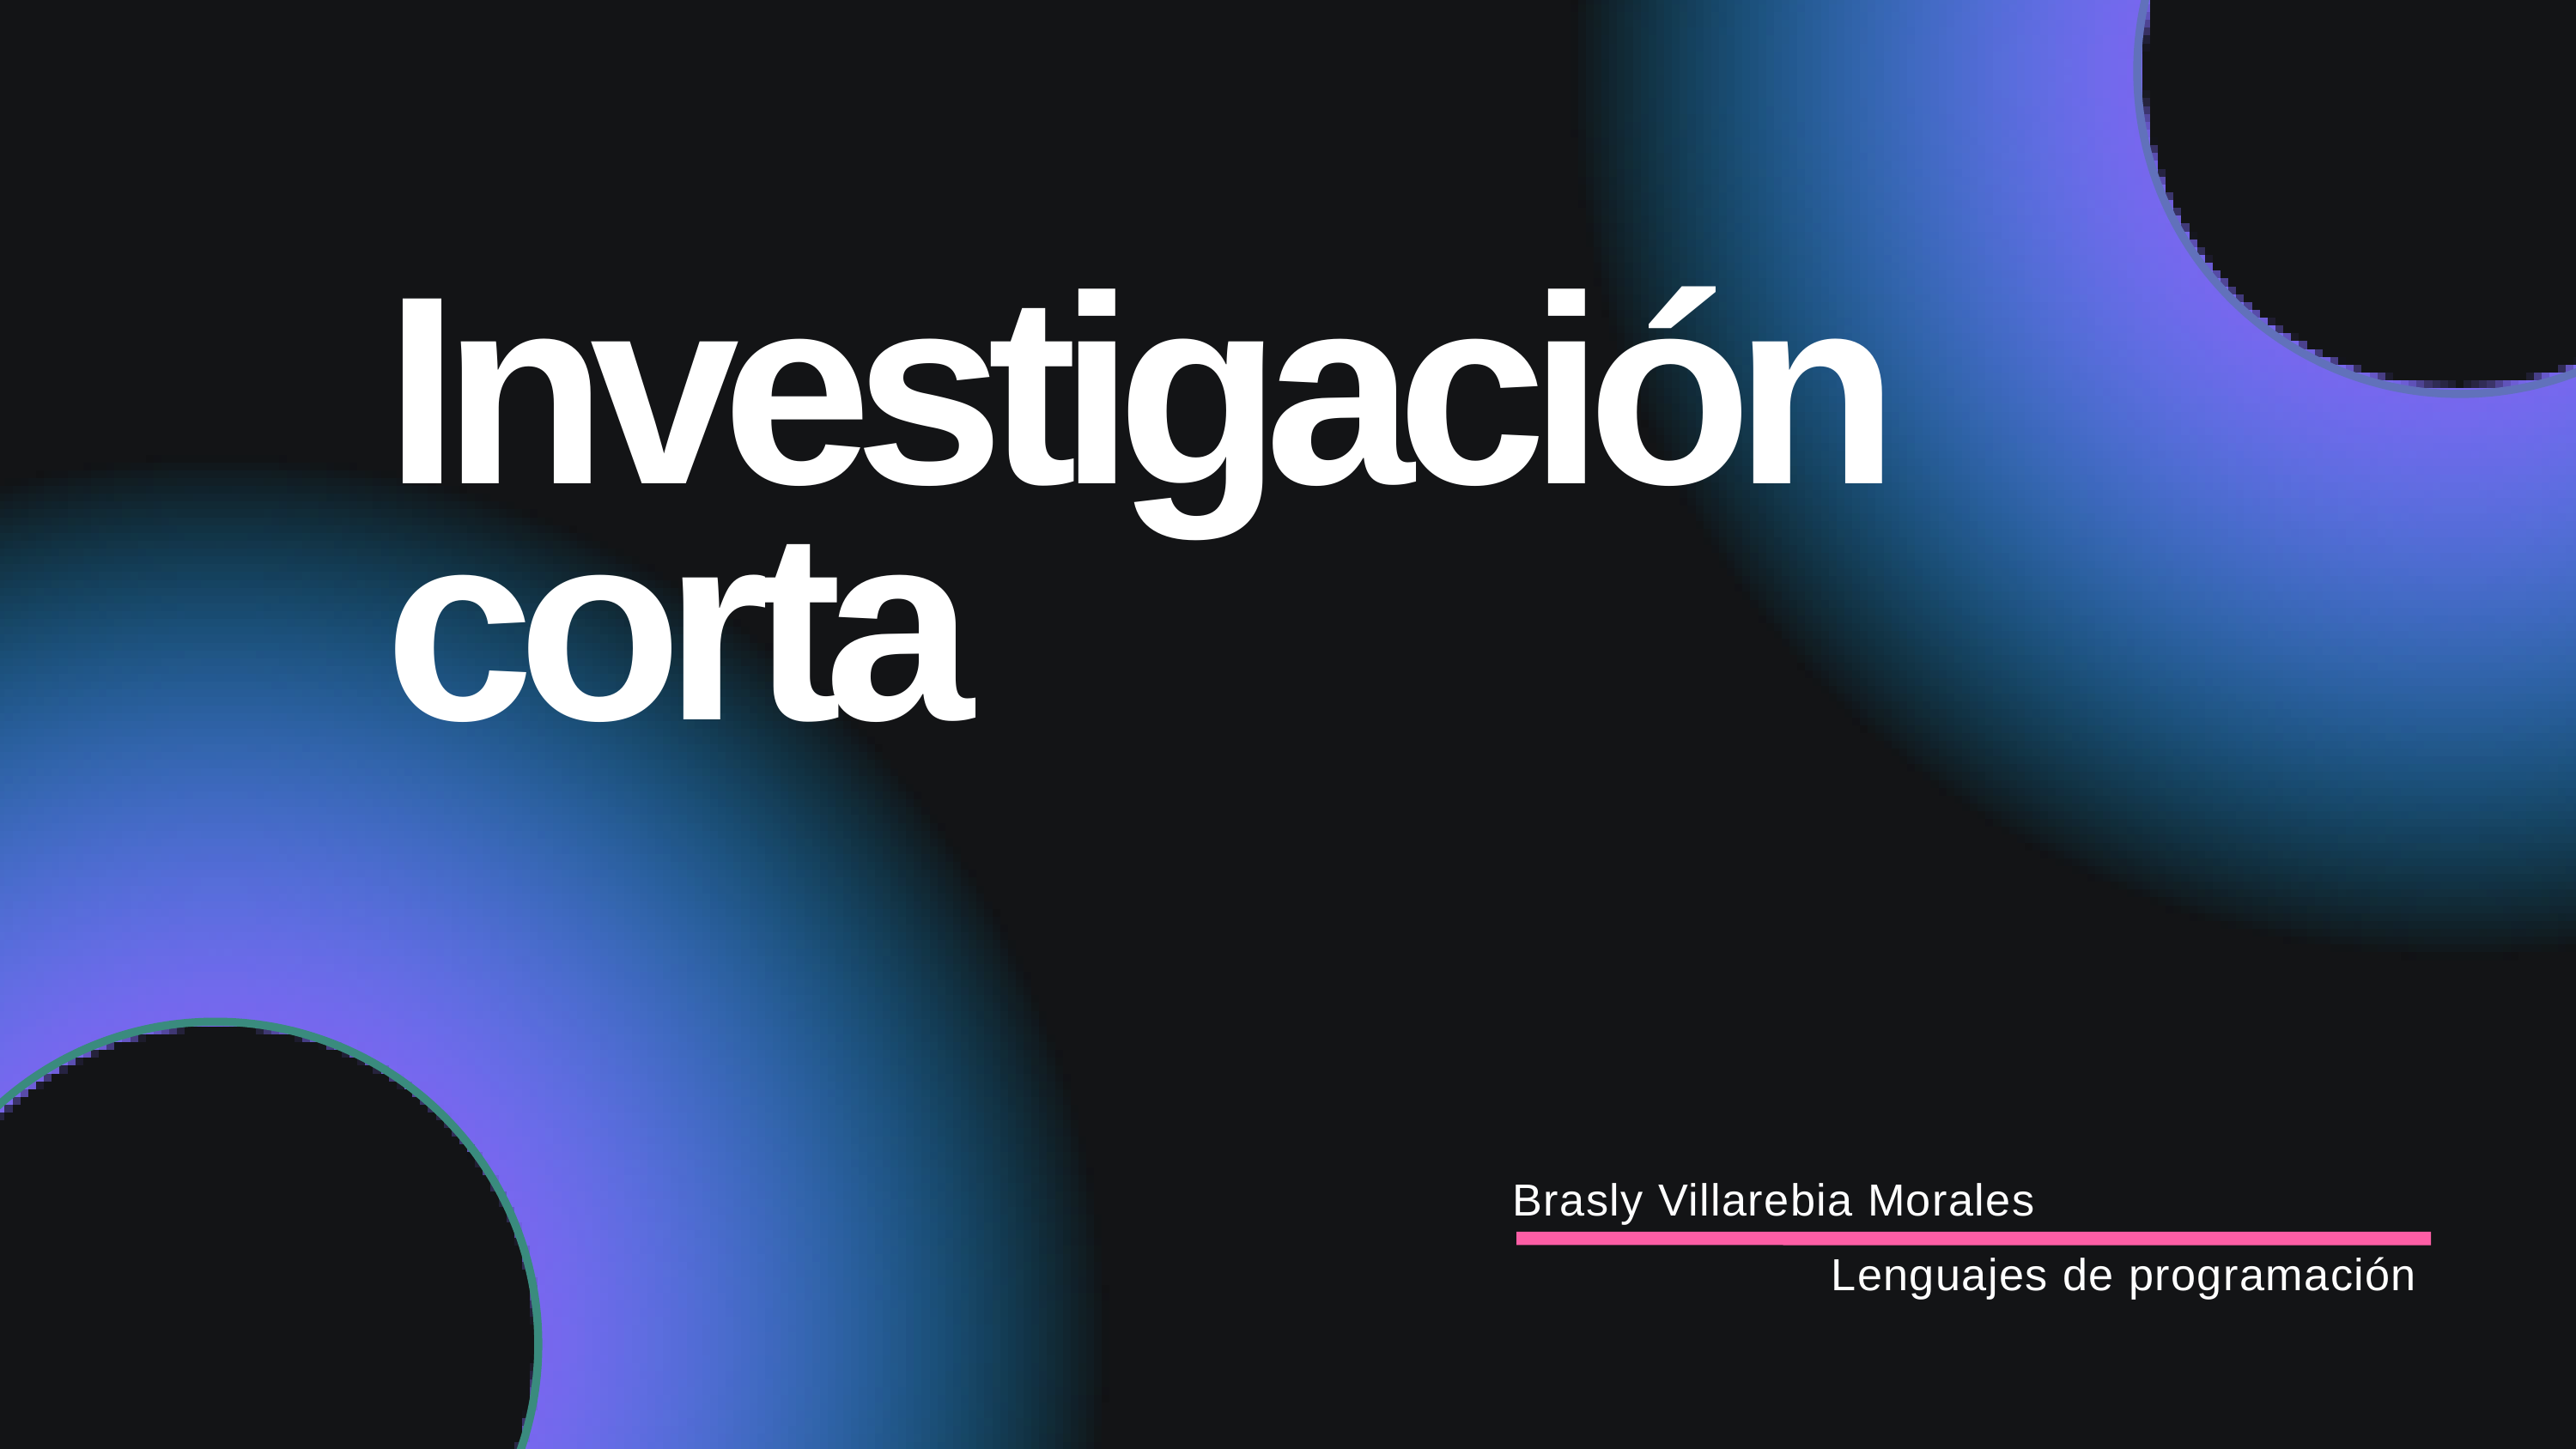

Investigación corta

Brasly Villarebia Morales

Lenguajes de programación